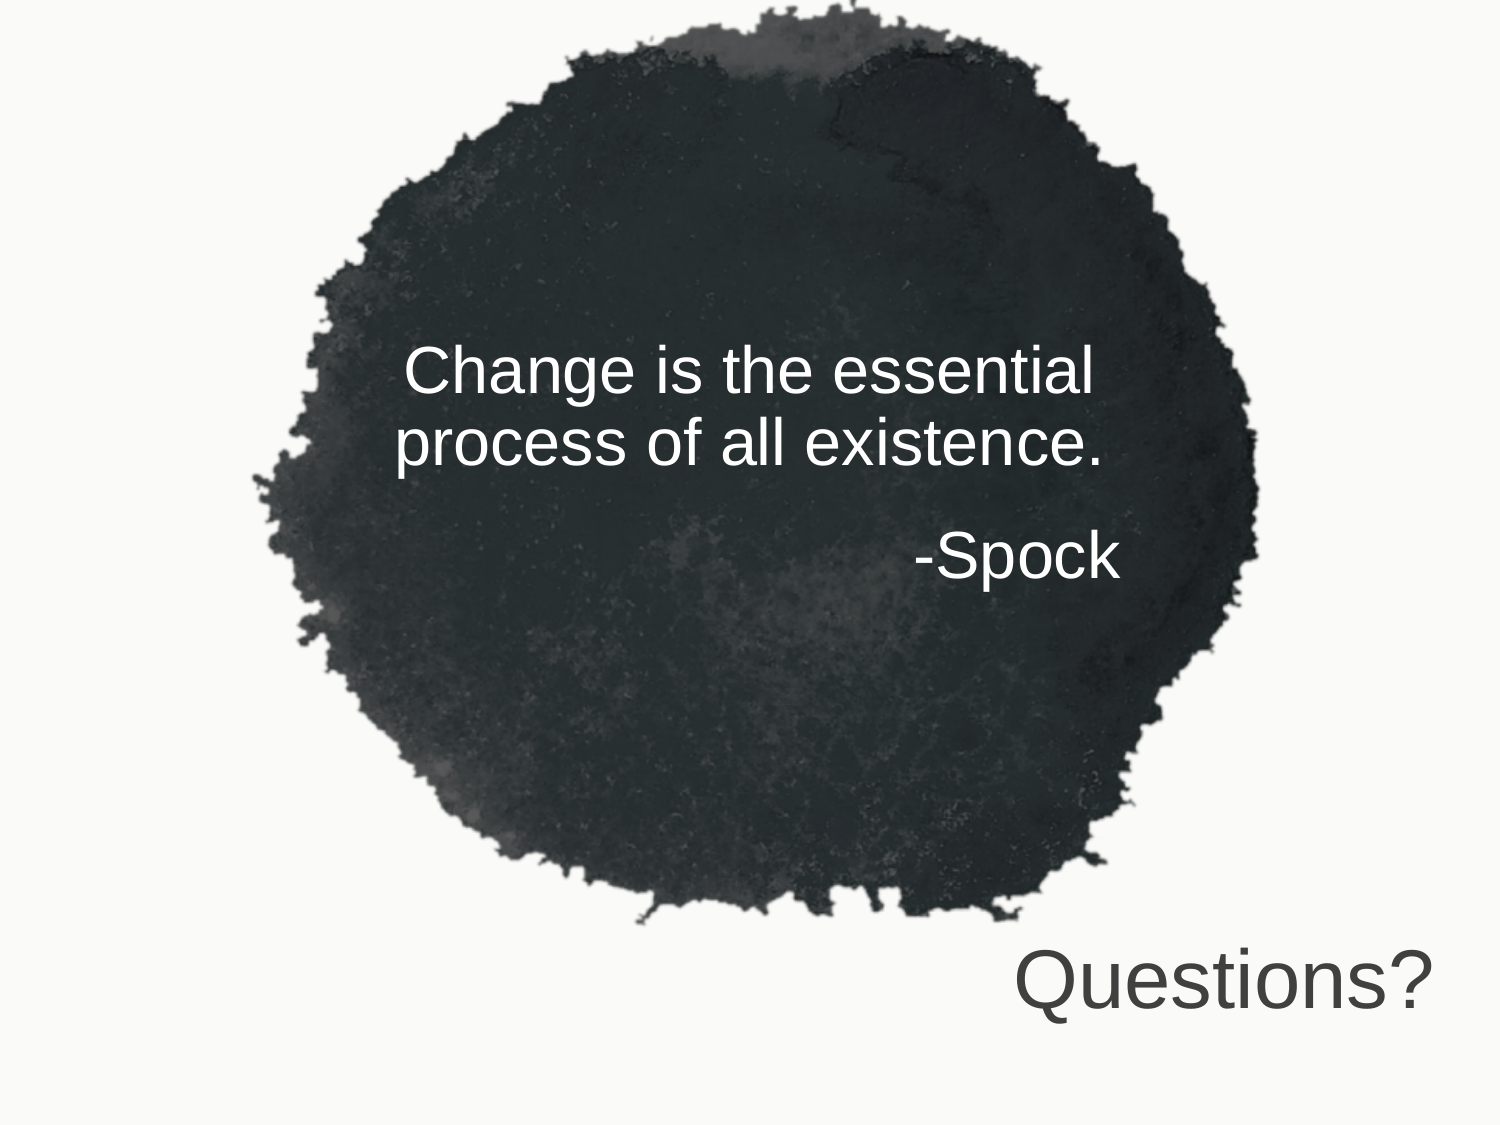

Change is the essential process of all existence.
-Spock
# Questions?